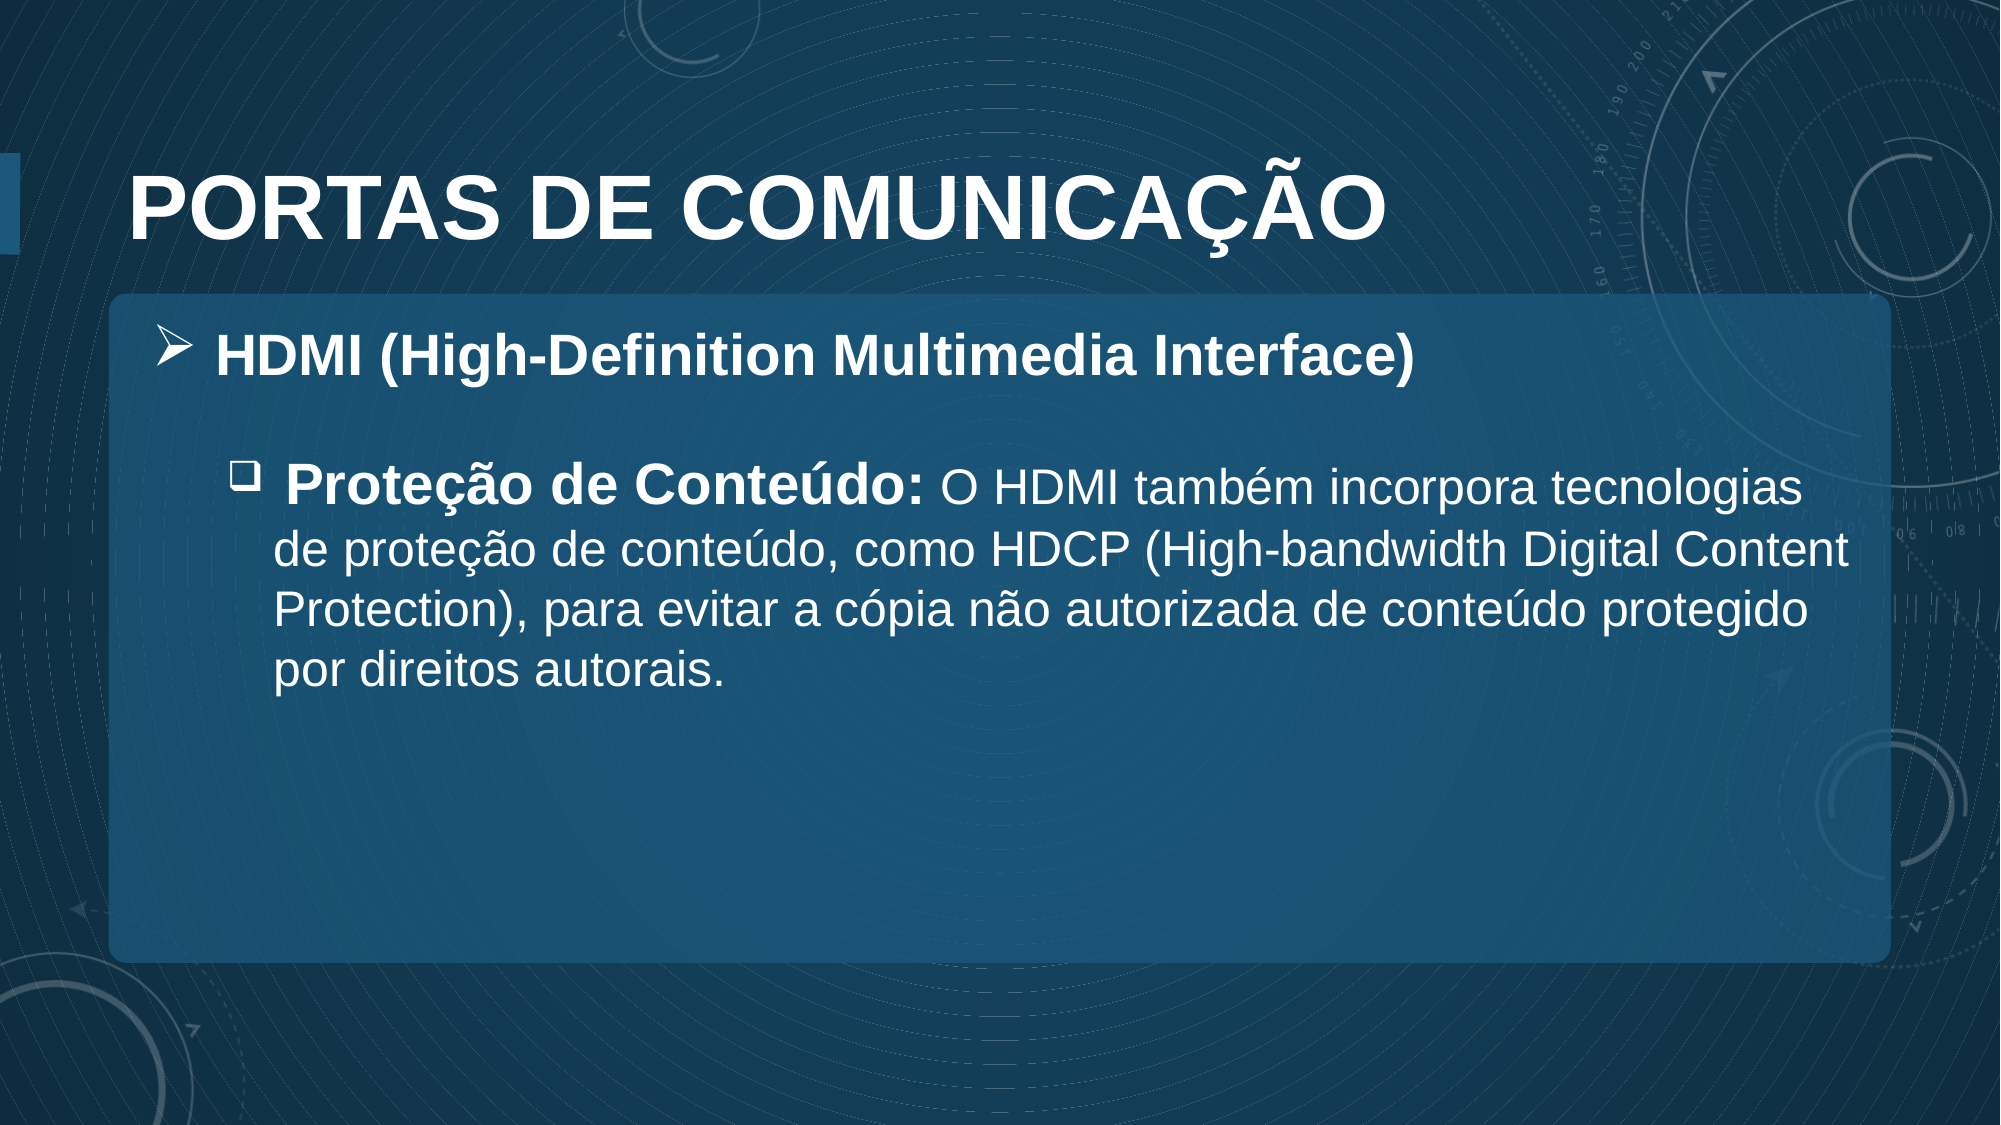

# Portas de comunicação
 HDMI (High-Definition Multimedia Interface)

 Proteção de Conteúdo: O HDMI também incorpora tecnologias de proteção de conteúdo, como HDCP (High-bandwidth Digital Content Protection), para evitar a cópia não autorizada de conteúdo protegido por direitos autorais.